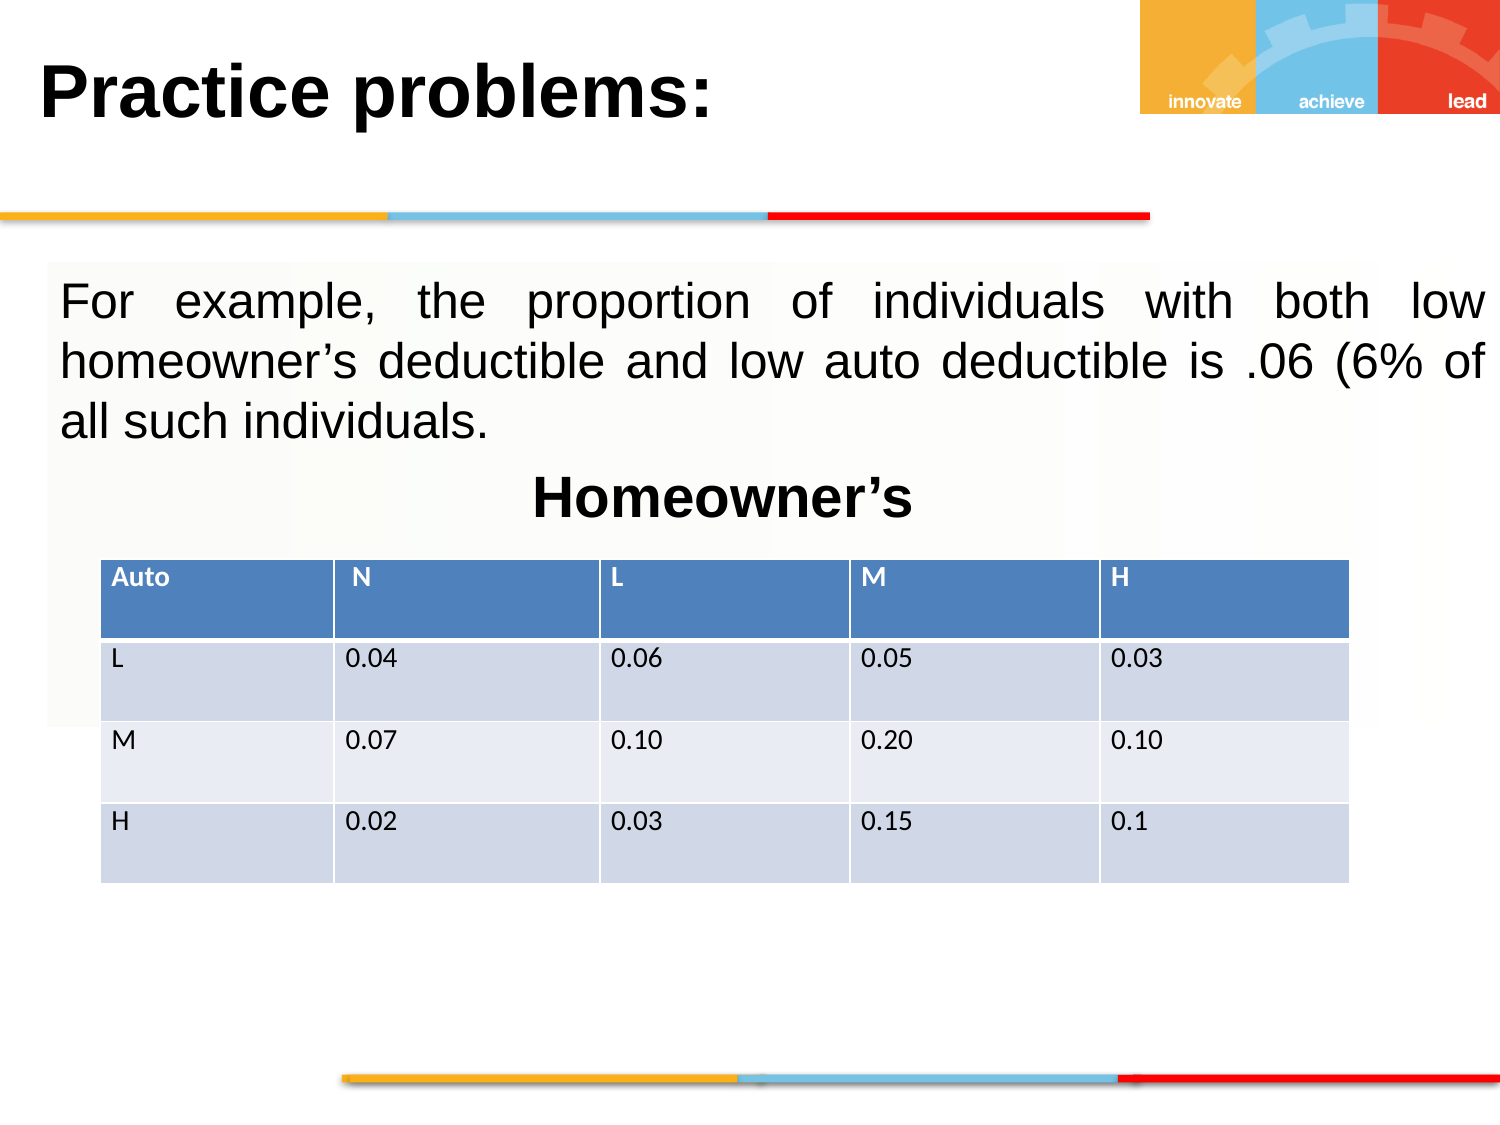

Practice problems:
For example, the proportion of individuals with both low homeowner’s deductible and low auto deductible is .06 (6% of all such individuals.

Homeowner’s
| Auto | N | L | M | H |
| --- | --- | --- | --- | --- |
| L | 0.04 | 0.06 | 0.05 | 0.03 |
| M | 0.07 | 0.10 | 0.20 | 0.10 |
| H | 0.02 | 0.03 | 0.15 | 0.1 |